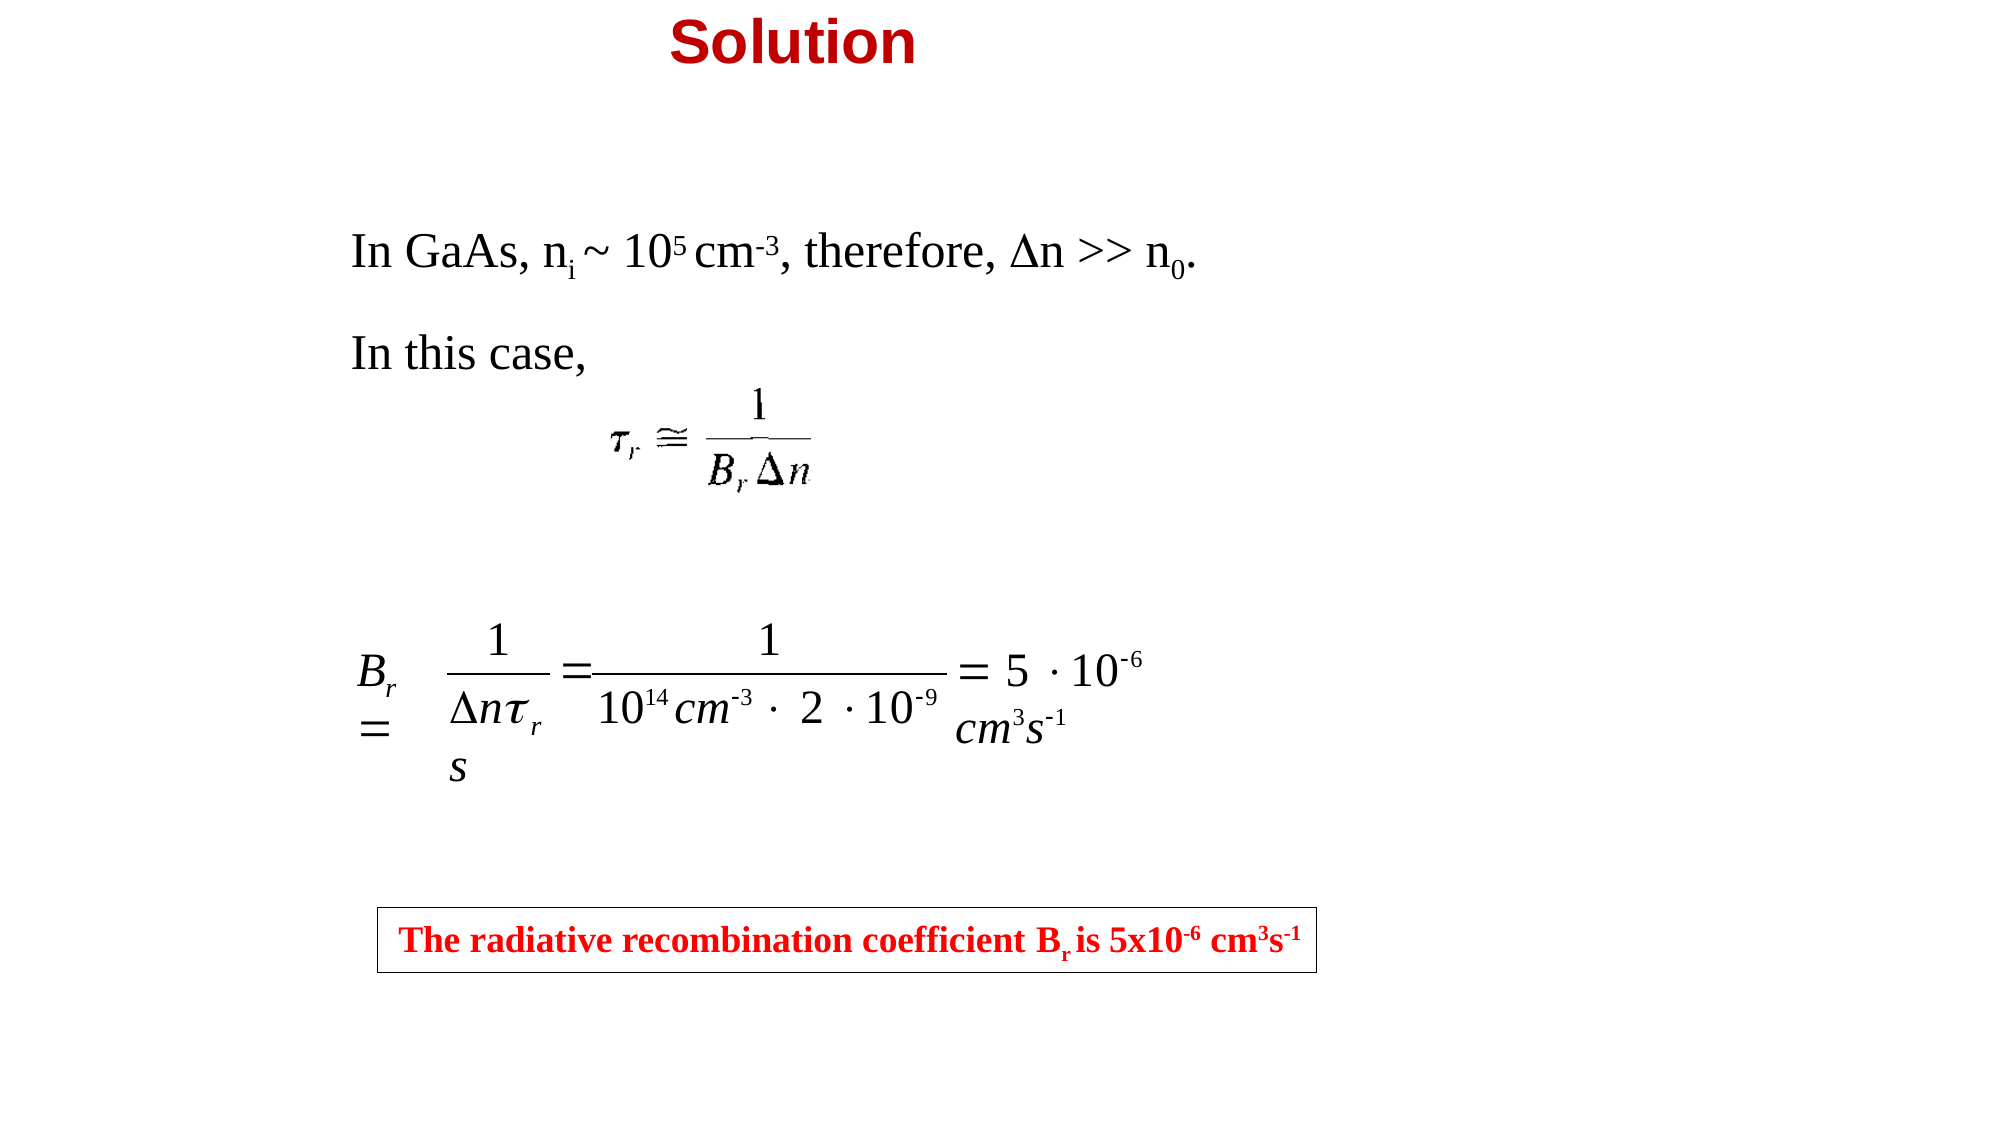

# Solution
In GaAs, ni ~ 105 cm-3, therefore, Δn >> n0.  In this case,

1
1
B	=
=
= 5 ⋅10−6 cm3s−1
r
Δnτ	1014 cm−3 ⋅ 2 ⋅10−9 s

r
The radiative recombination coefficient Br is 5x10-6 cm3s-1